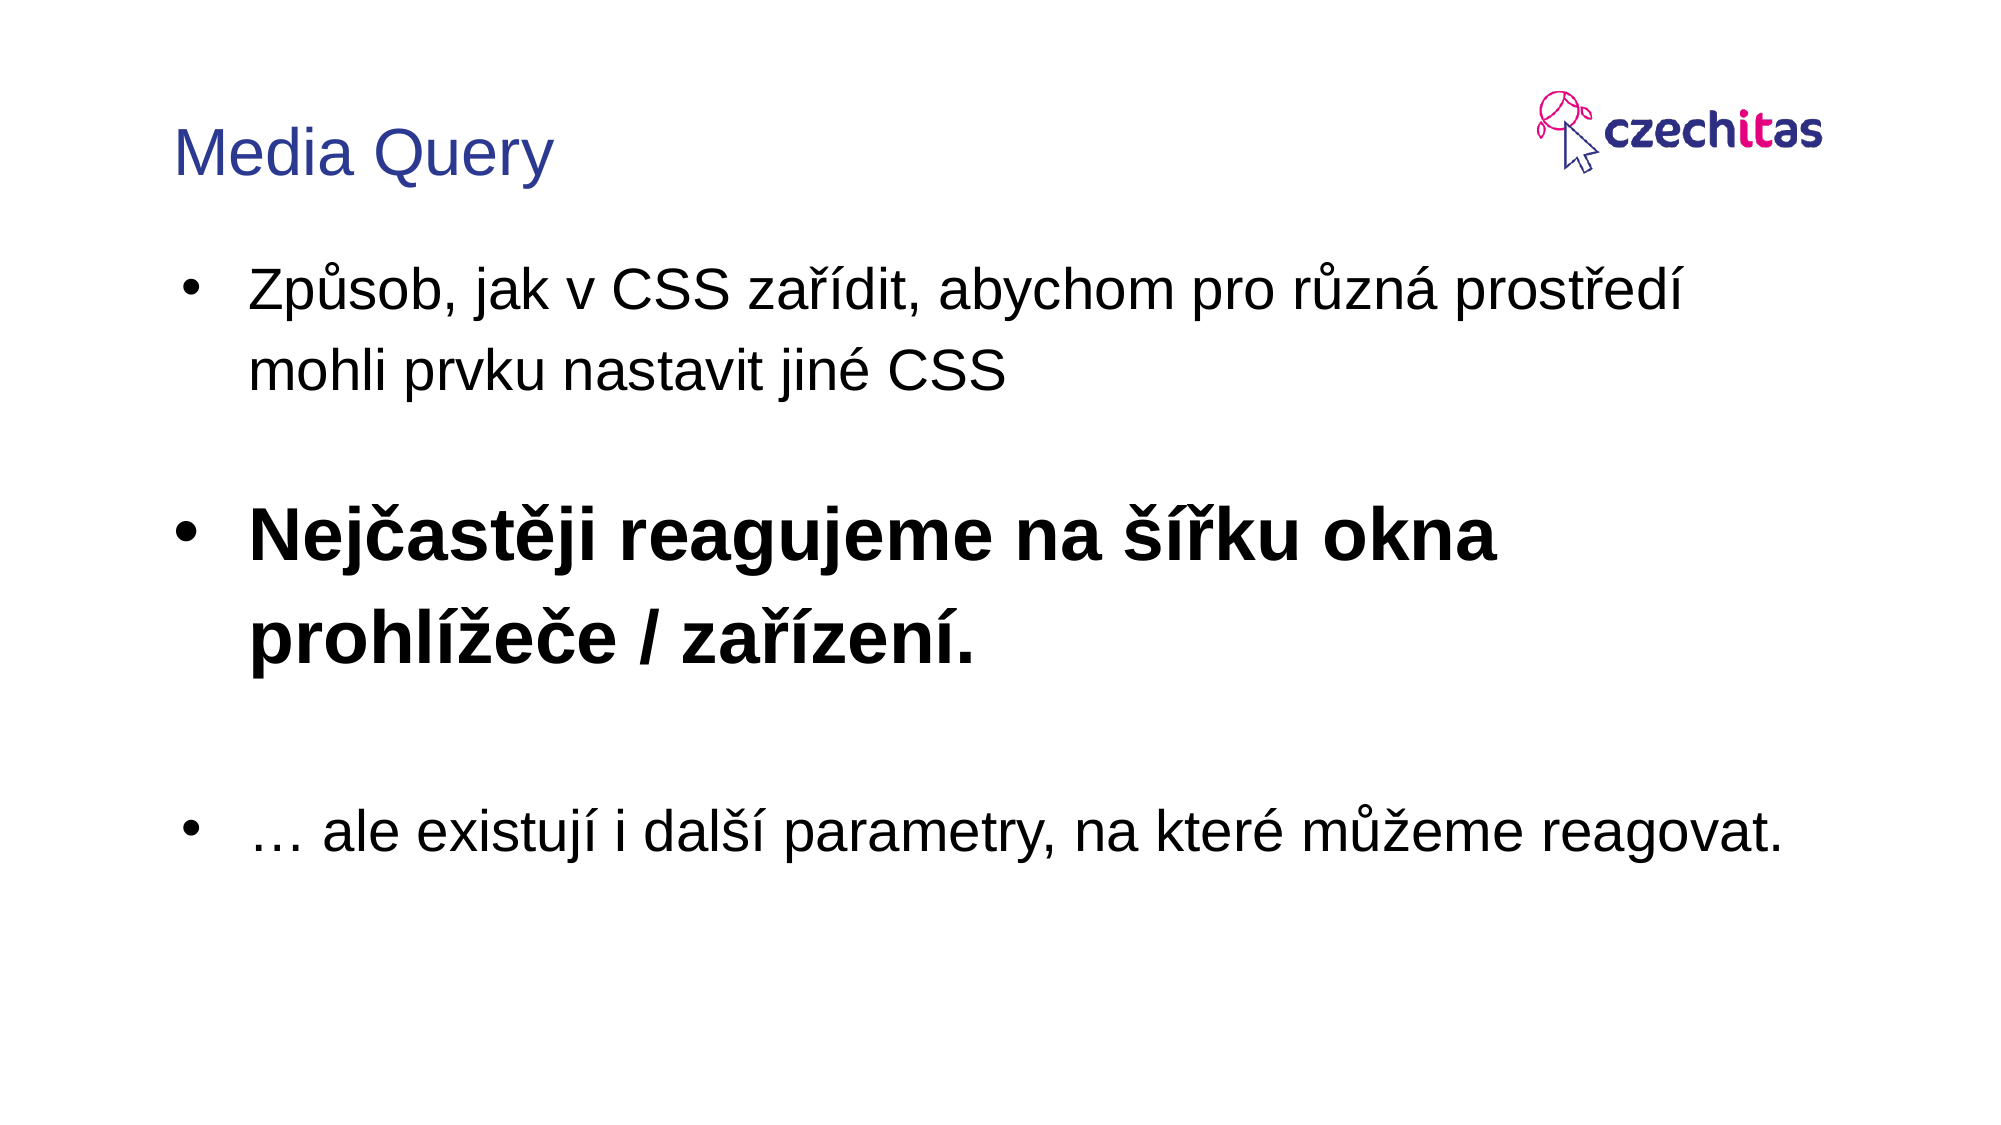

# Media Query
Způsob, jak v CSS zařídit, abychom pro různá prostředí mohli prvku nastavit jiné CSS
Nejčastěji reagujeme na šířku okna prohlížeče / zařízení.
… ale existují i další parametry, na které můžeme reagovat.